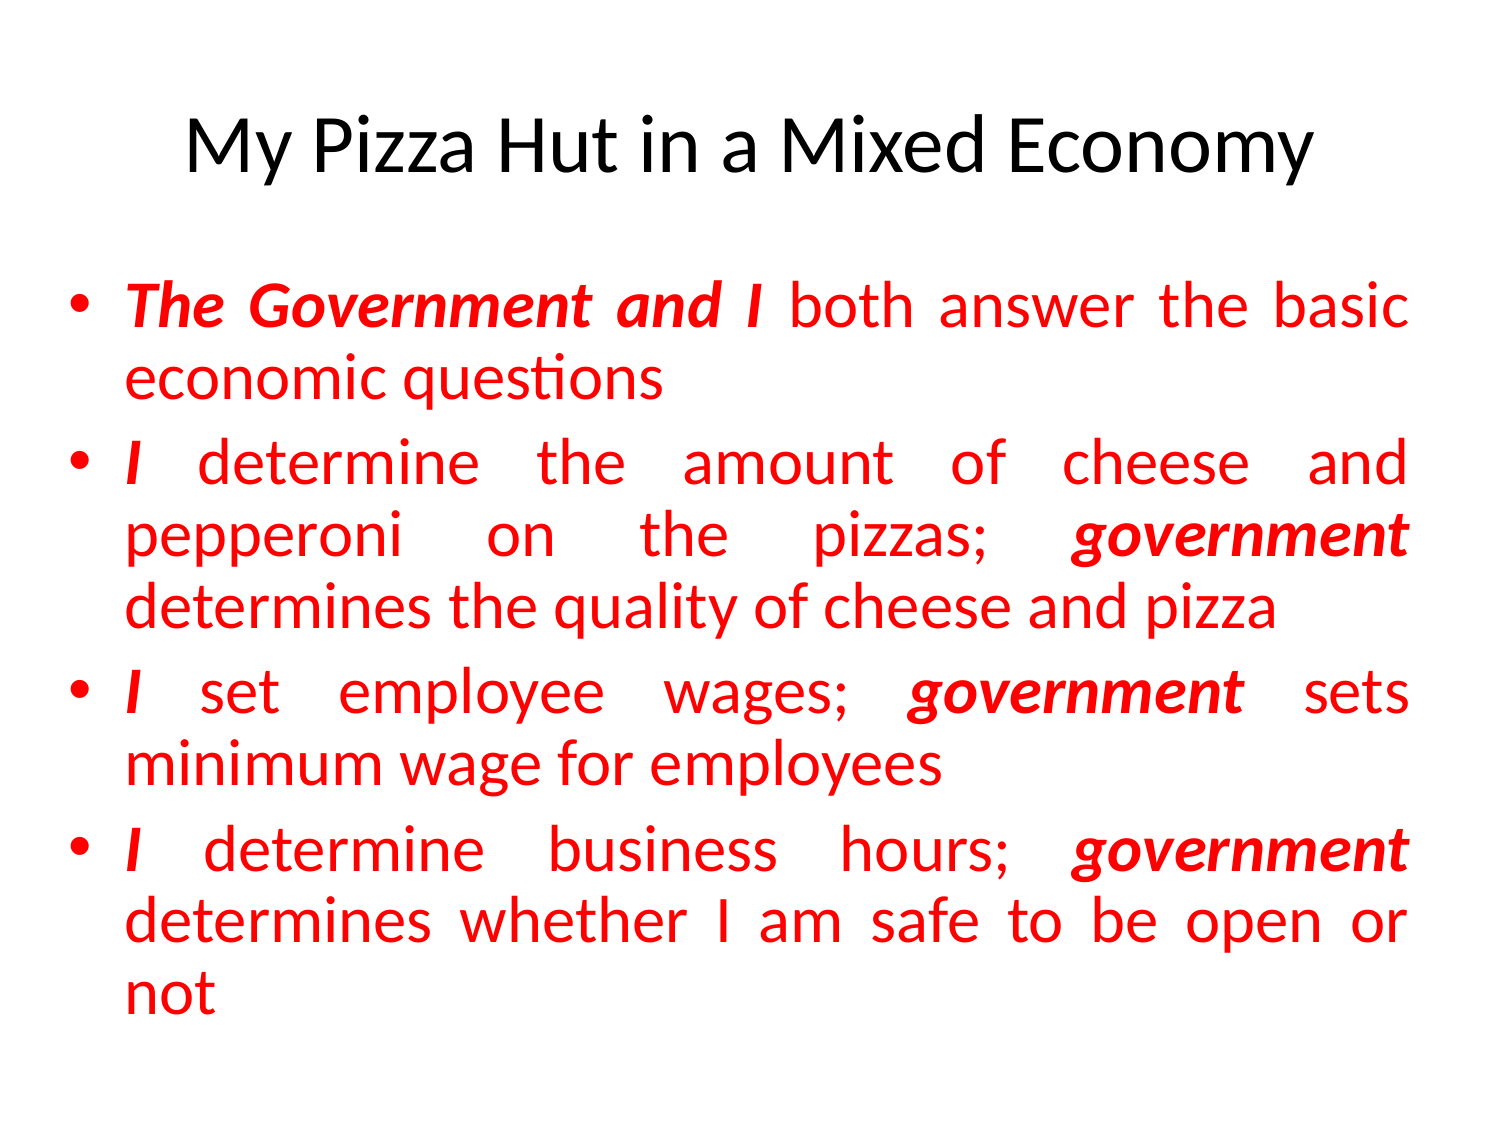

# My Pizza Hut in a Mixed Economy
The Government and I both answer the basic economic questions
I determine the amount of cheese and pepperoni on the pizzas; government determines the quality of cheese and pizza
I set employee wages; government sets minimum wage for employees
I determine business hours; government determines whether I am safe to be open or not